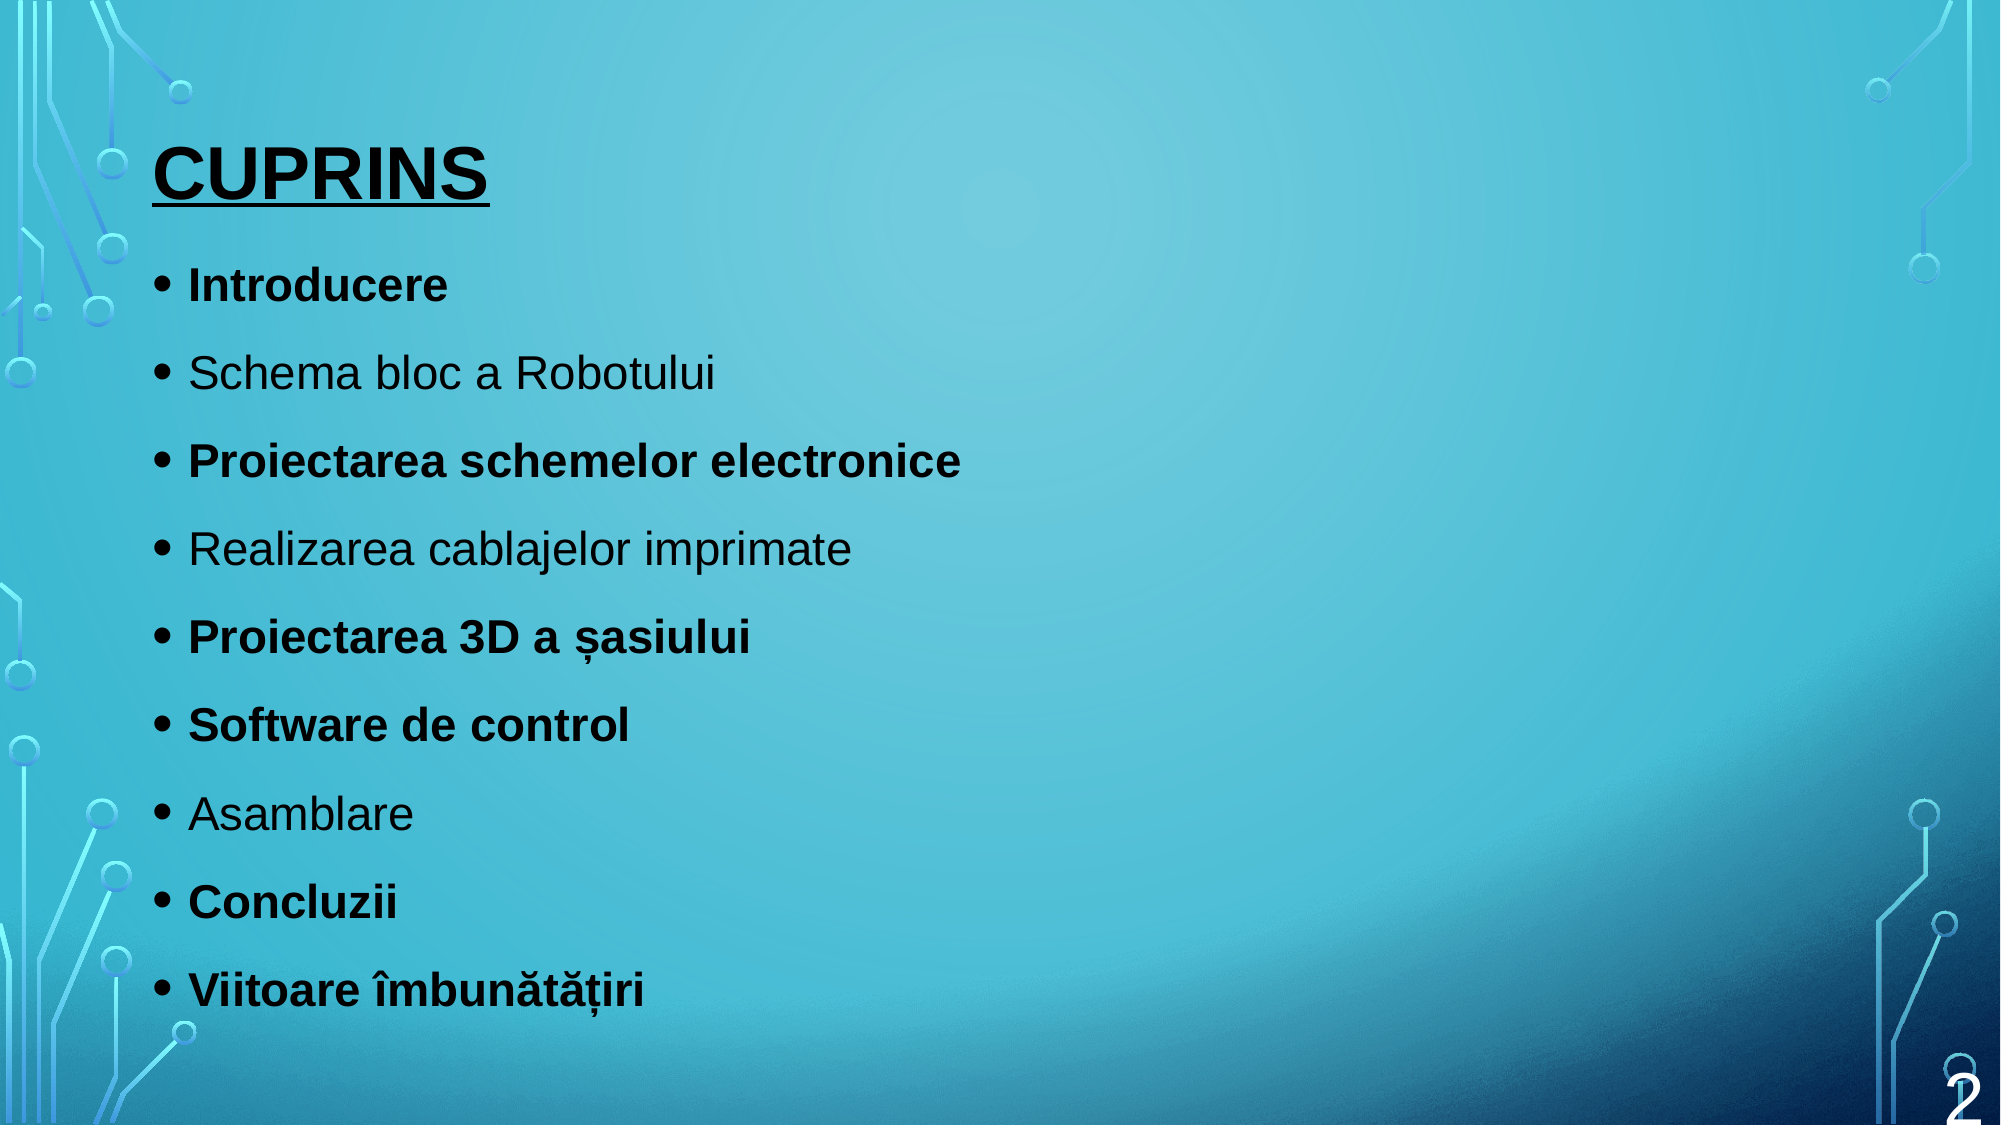

# Cuprins
Introducere
Schema bloc a Robotului
Proiectarea schemelor electronice
Realizarea cablajelor imprimate
Proiectarea 3D a șasiului
Software de control
Asamblare
Concluzii
Viitoare îmbunătățiri
2